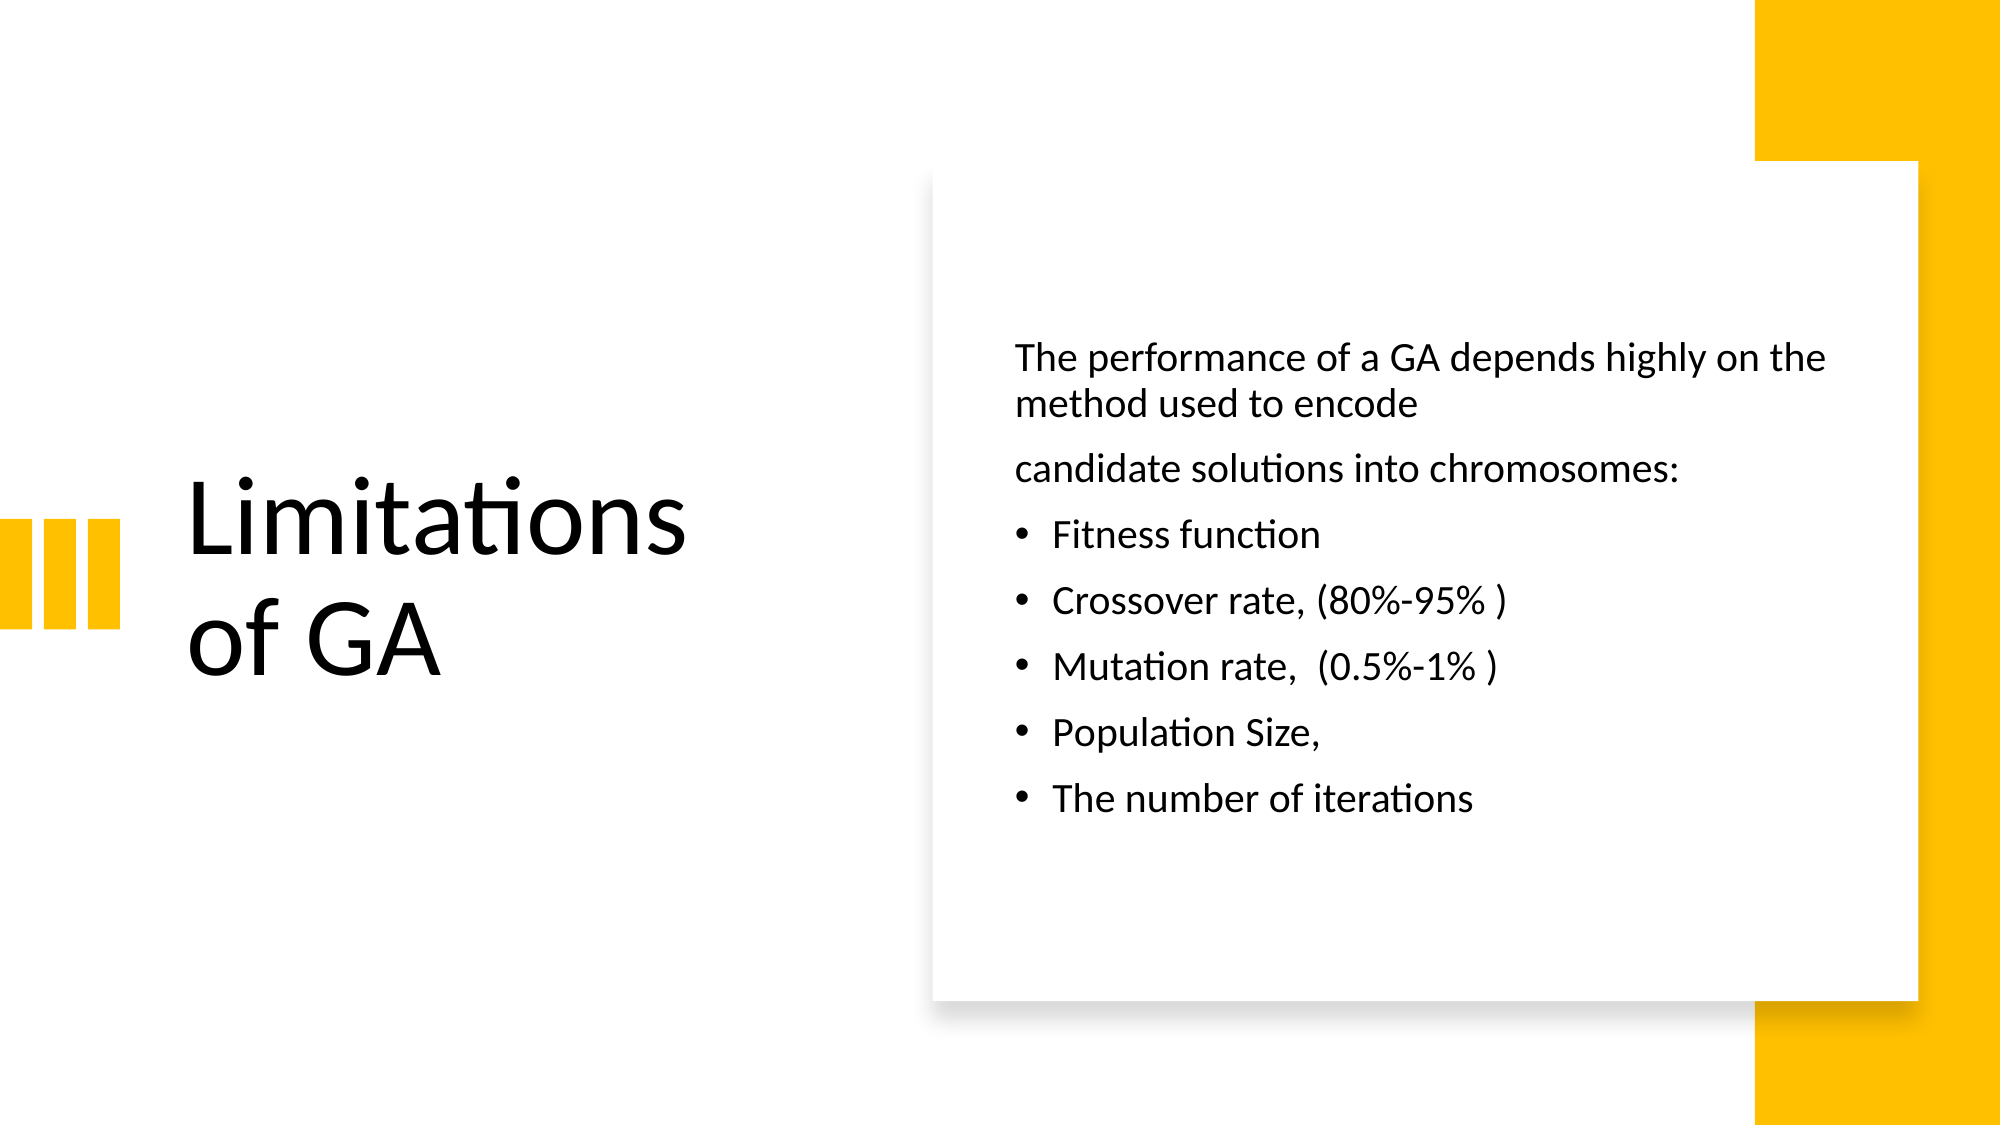

# Limitations of GA
The performance of a GA depends highly on the method used to encode
candidate solutions into chromosomes:
Fitness function
Crossover rate, (80%-95% )
Mutation rate,  (0.5%-1% )
Population Size,
The number of iterations